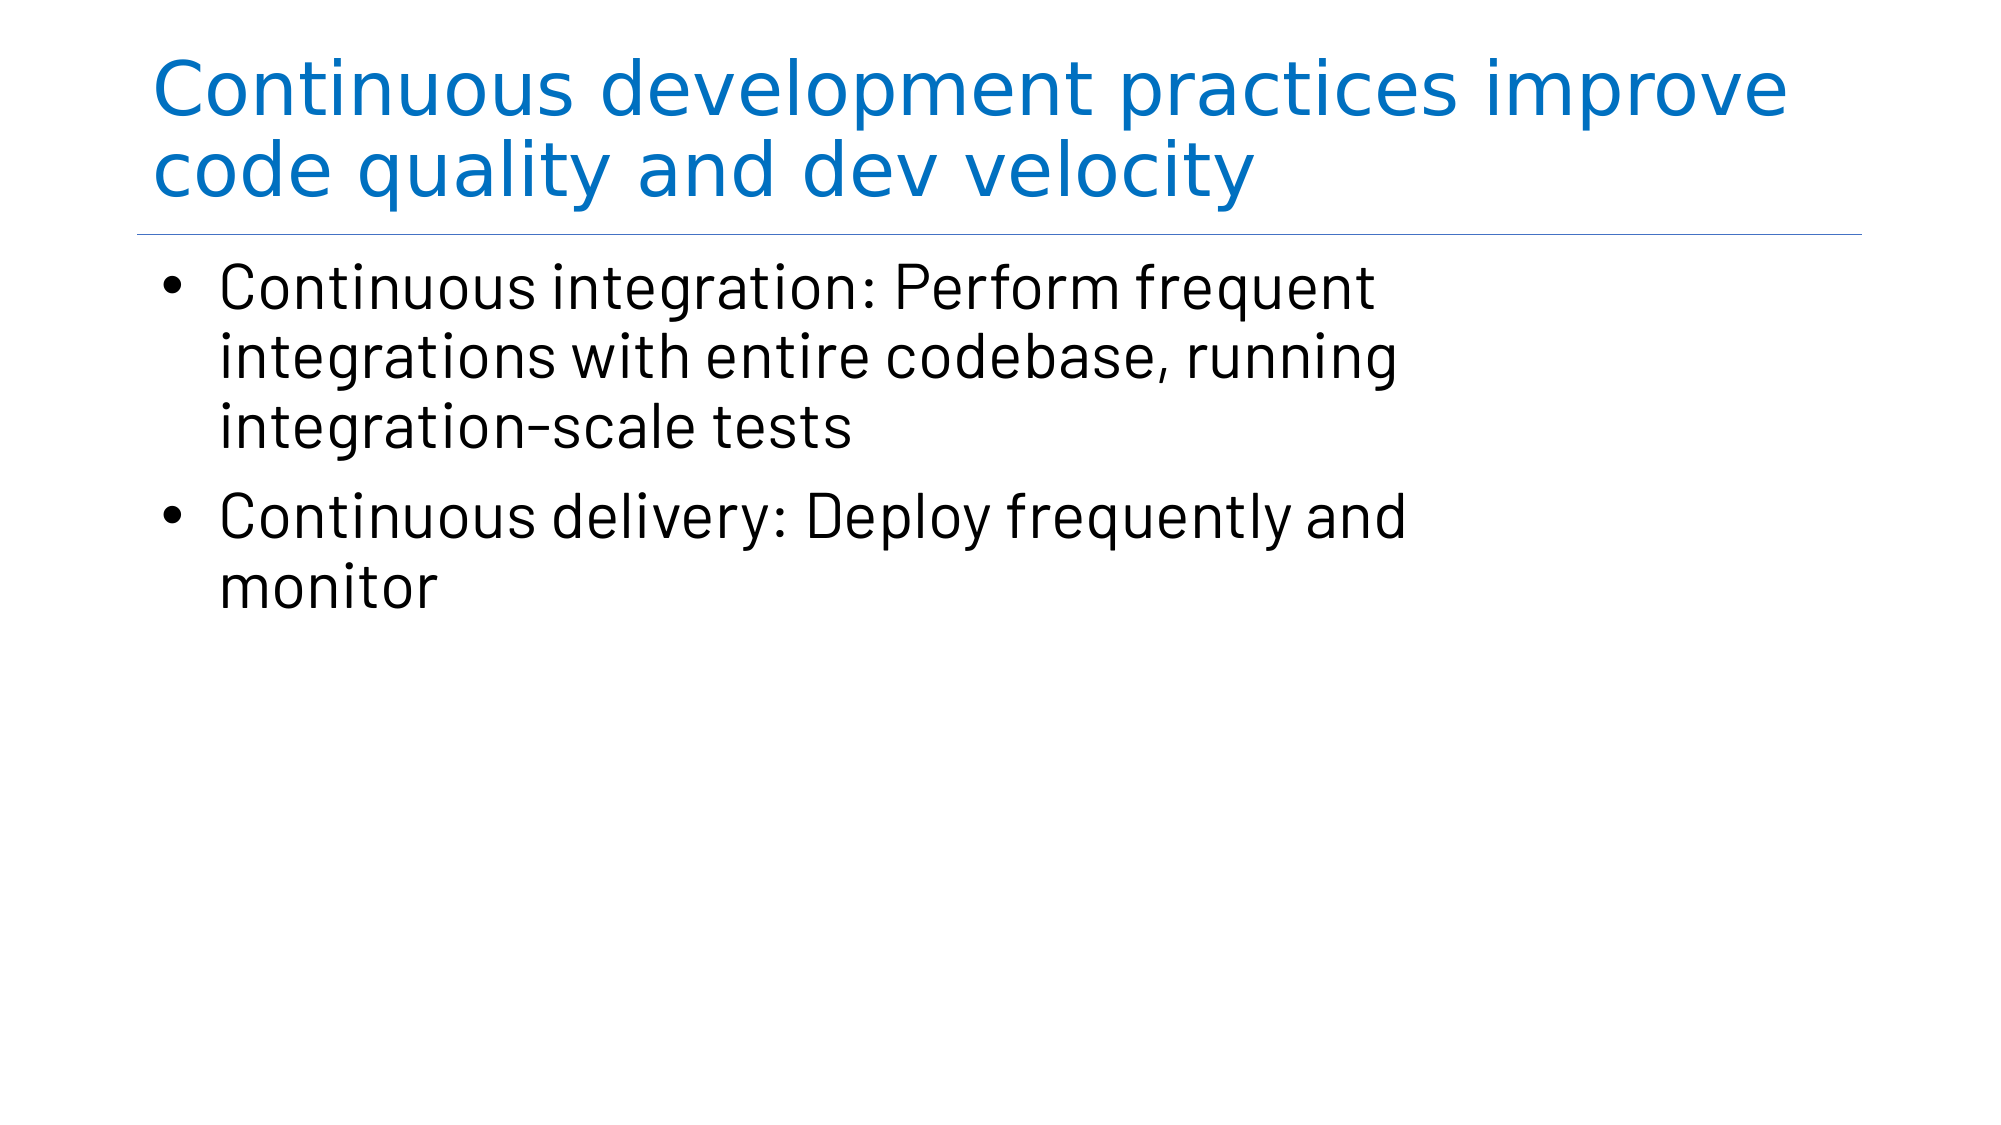

# Continuous development practices improve code quality and dev velocity
Continuous integration: Perform frequent integrations with entire codebase, running integration-scale tests
Continuous delivery: Deploy frequently and monitor